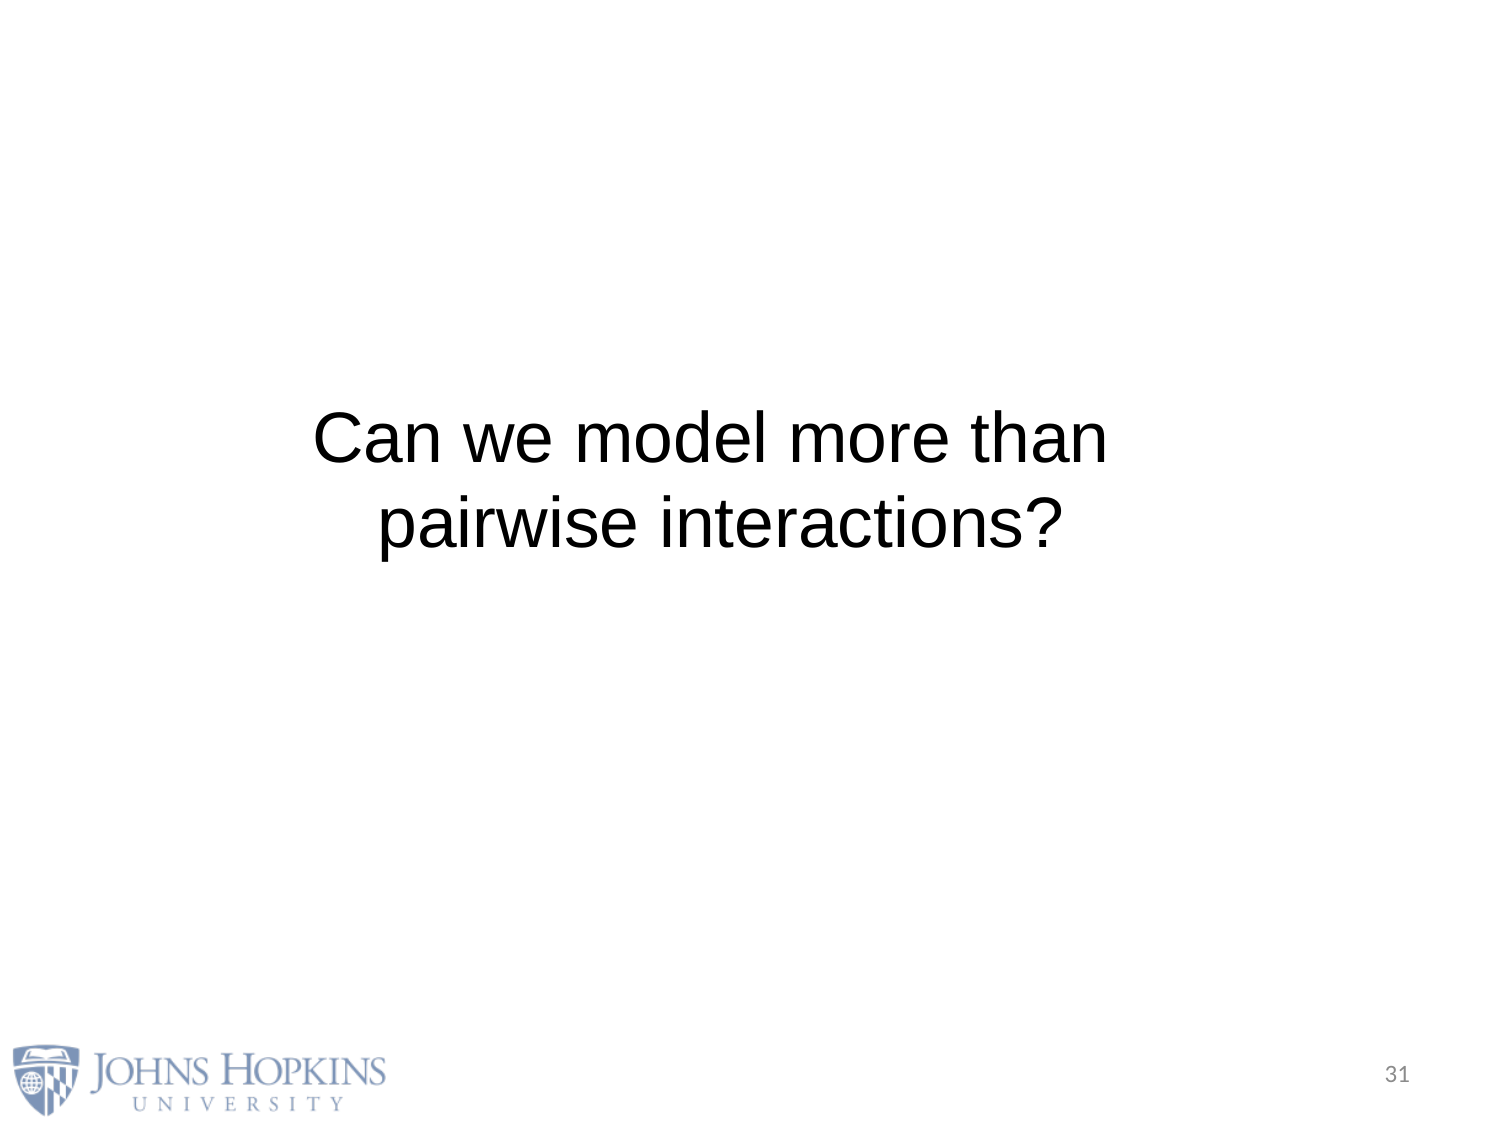

# Can we model more than pairwise interactions?
31